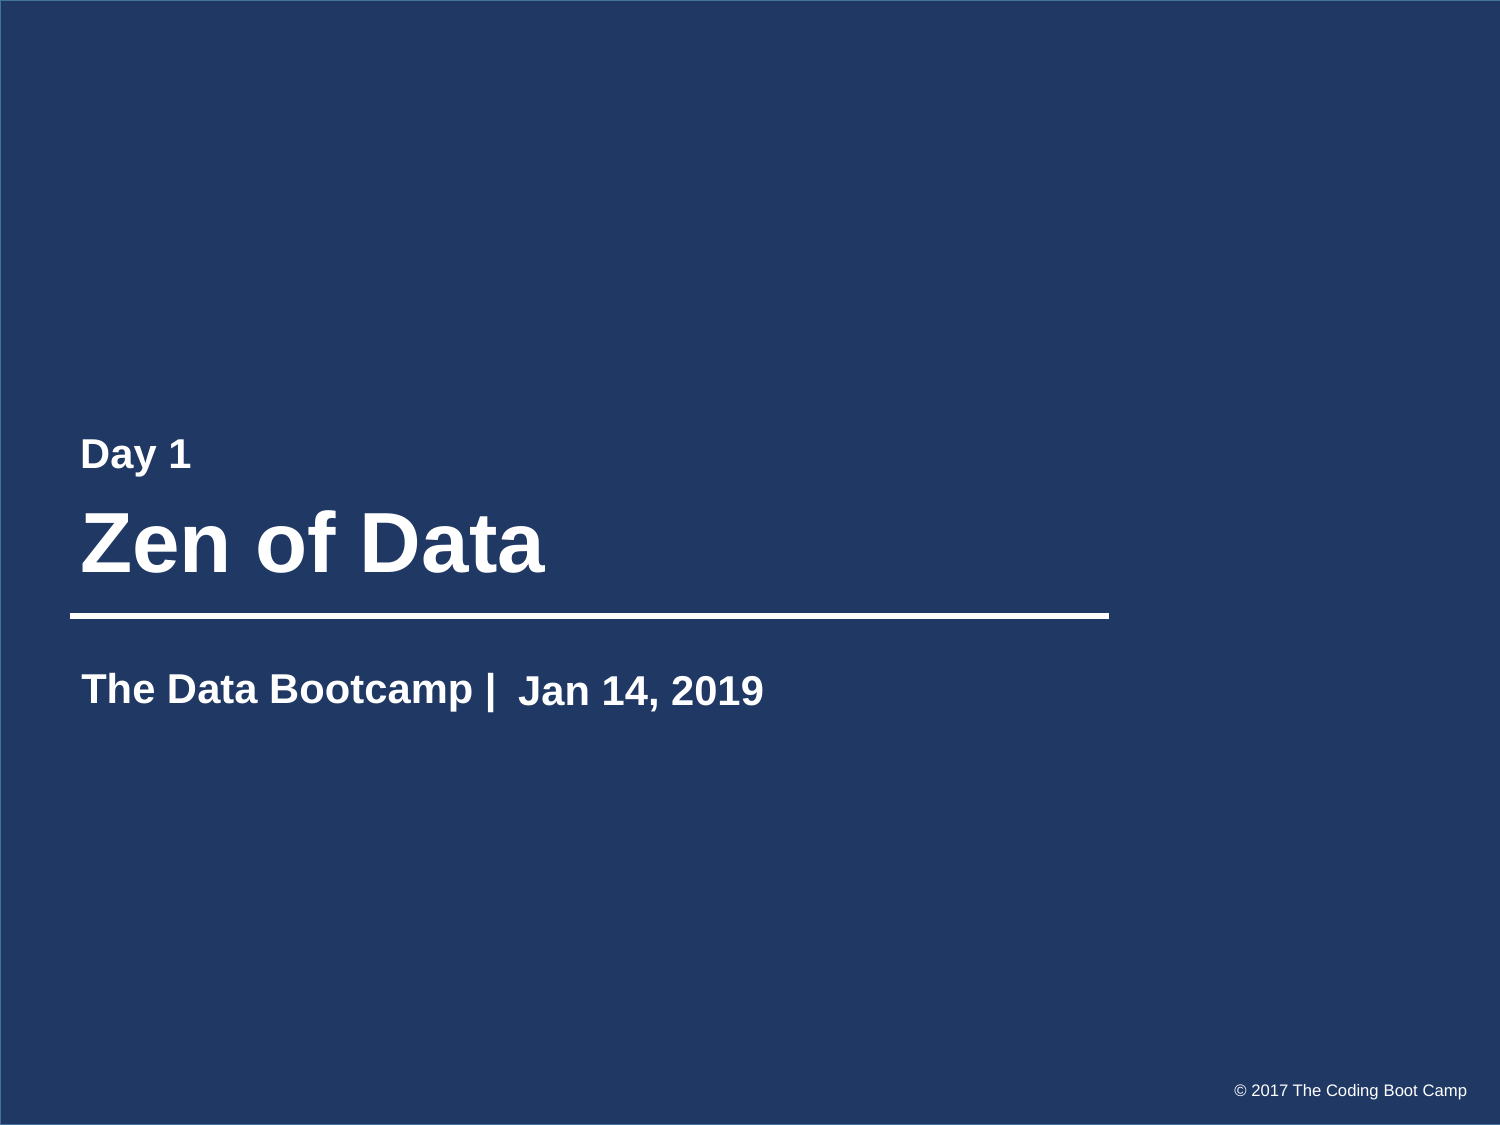

Day 1
# Zen of Data
The Data Bootcamp |
Jan 14, 2019